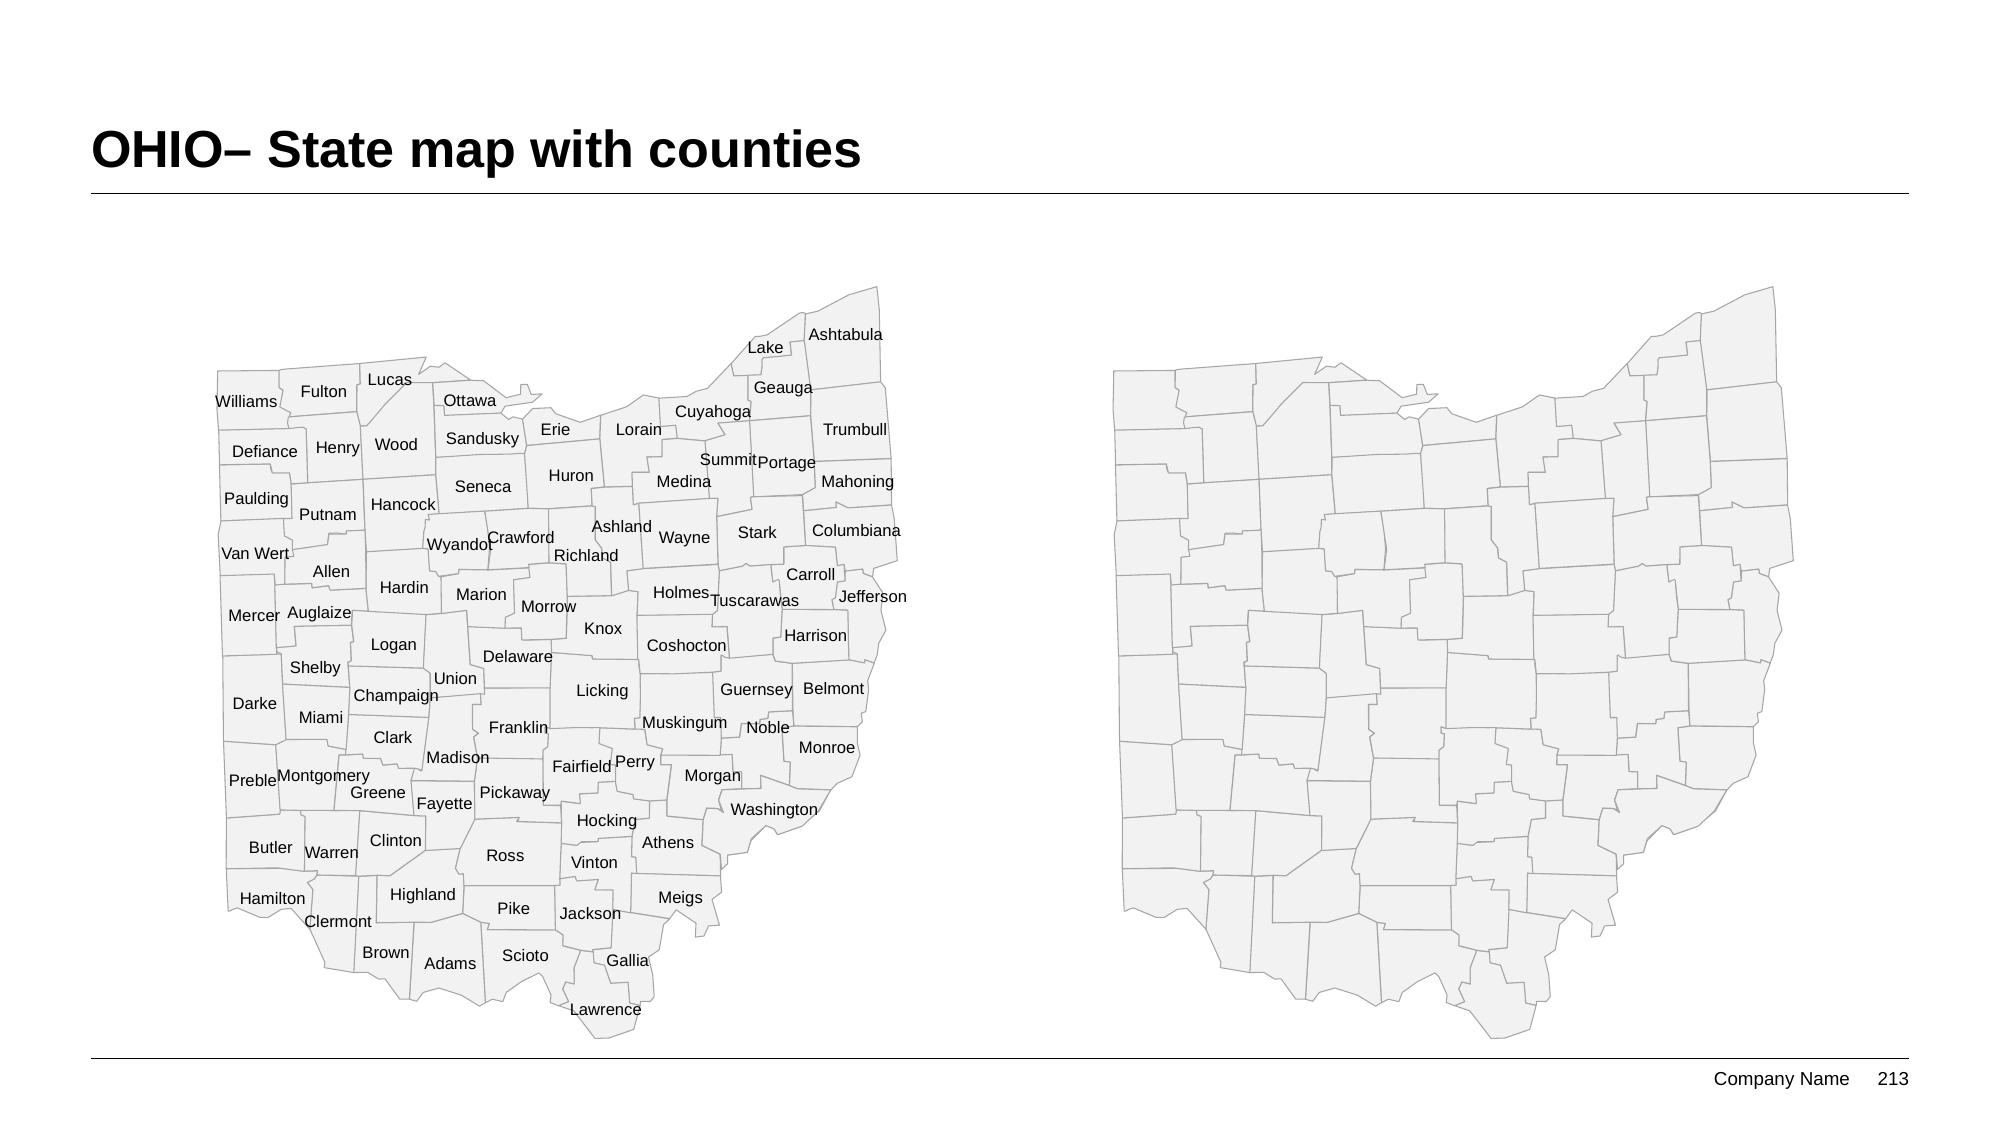

# OHIO– State map with counties

Ashtabula
Lake
Lucas
Geauga
Fulton
Ottawa
Williams
Cuyahoga
Erie
Trumbull
Lorain
Sandusky
Wood
Henry
Defiance
Summit
Portage
Huron
Mahoning
Medina
Seneca
Paulding
Hancock
Putnam
Ashland
Columbiana
Stark
Wayne
Crawford
Wyandot
Van Wert
Richland
Allen
Carroll
Hardin
Holmes
Marion
Jefferson
Tuscarawas
Morrow
Auglaize
Mercer
Knox
Harrison
Logan
Coshocton
Delaware
Shelby
Union
Belmont
Guernsey
Licking
Champaign
Darke
Miami
Muskingum
Franklin
Noble
Clark
Monroe
Madison
Perry
Fairfield
Montgomery
Morgan
Preble
Greene
Pickaway
Fayette
Washington
Hocking
Clinton
Athens
Butler
Warren
Ross
Vinton
Highland
Meigs
Hamilton
Pike
Jackson
Clermont
Brown
Scioto
Gallia
Adams
Lawrence